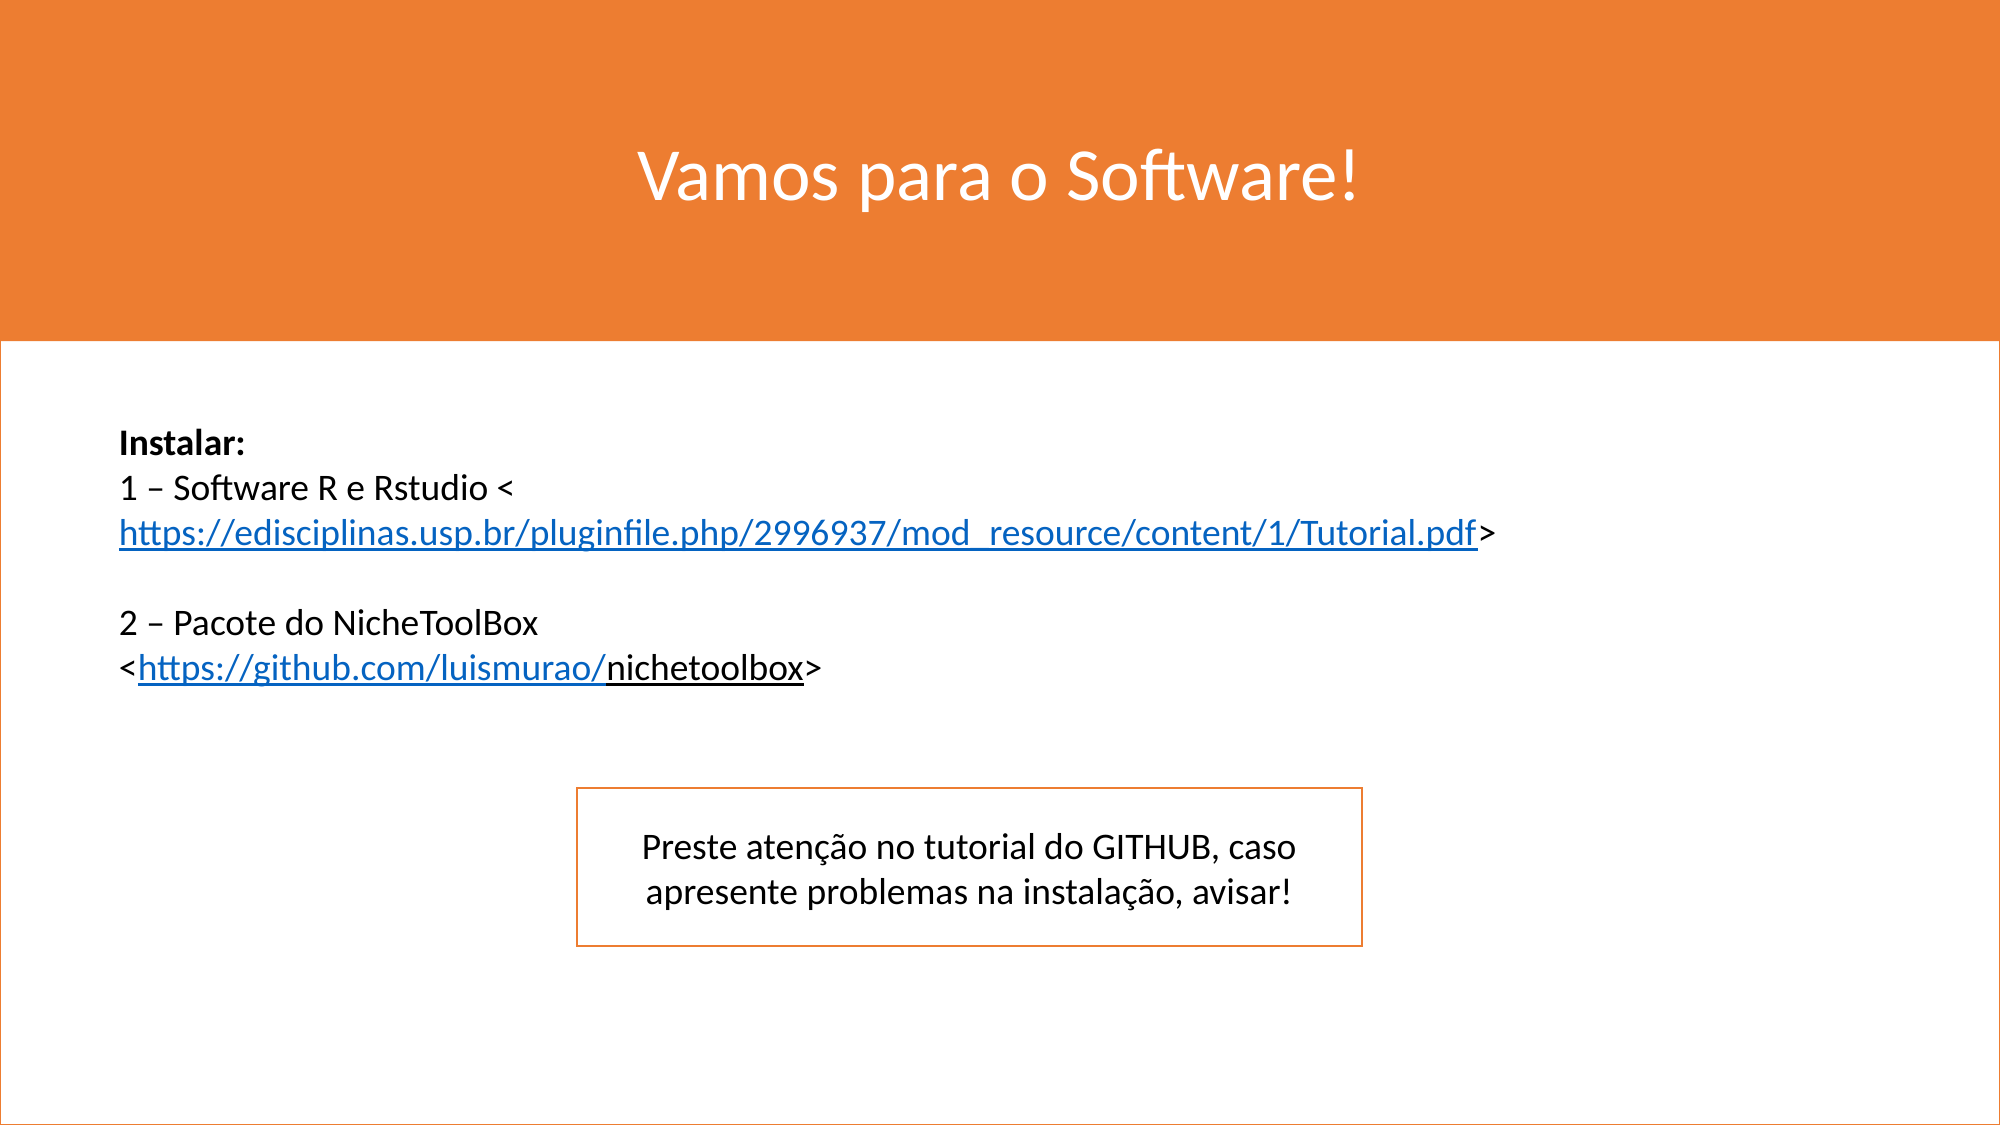

Vamos para o Software!

Instalar:
1 – Software R e Rstudio <https://edisciplinas.usp.br/pluginfile.php/2996937/mod_resource/content/1/Tutorial.pdf>

2 – Pacote do NicheToolBox
<https://github.com/luismurao/nichetoolbox>

Preste atenção no tutorial do GITHUB, caso apresente problemas na instalação, avisar!